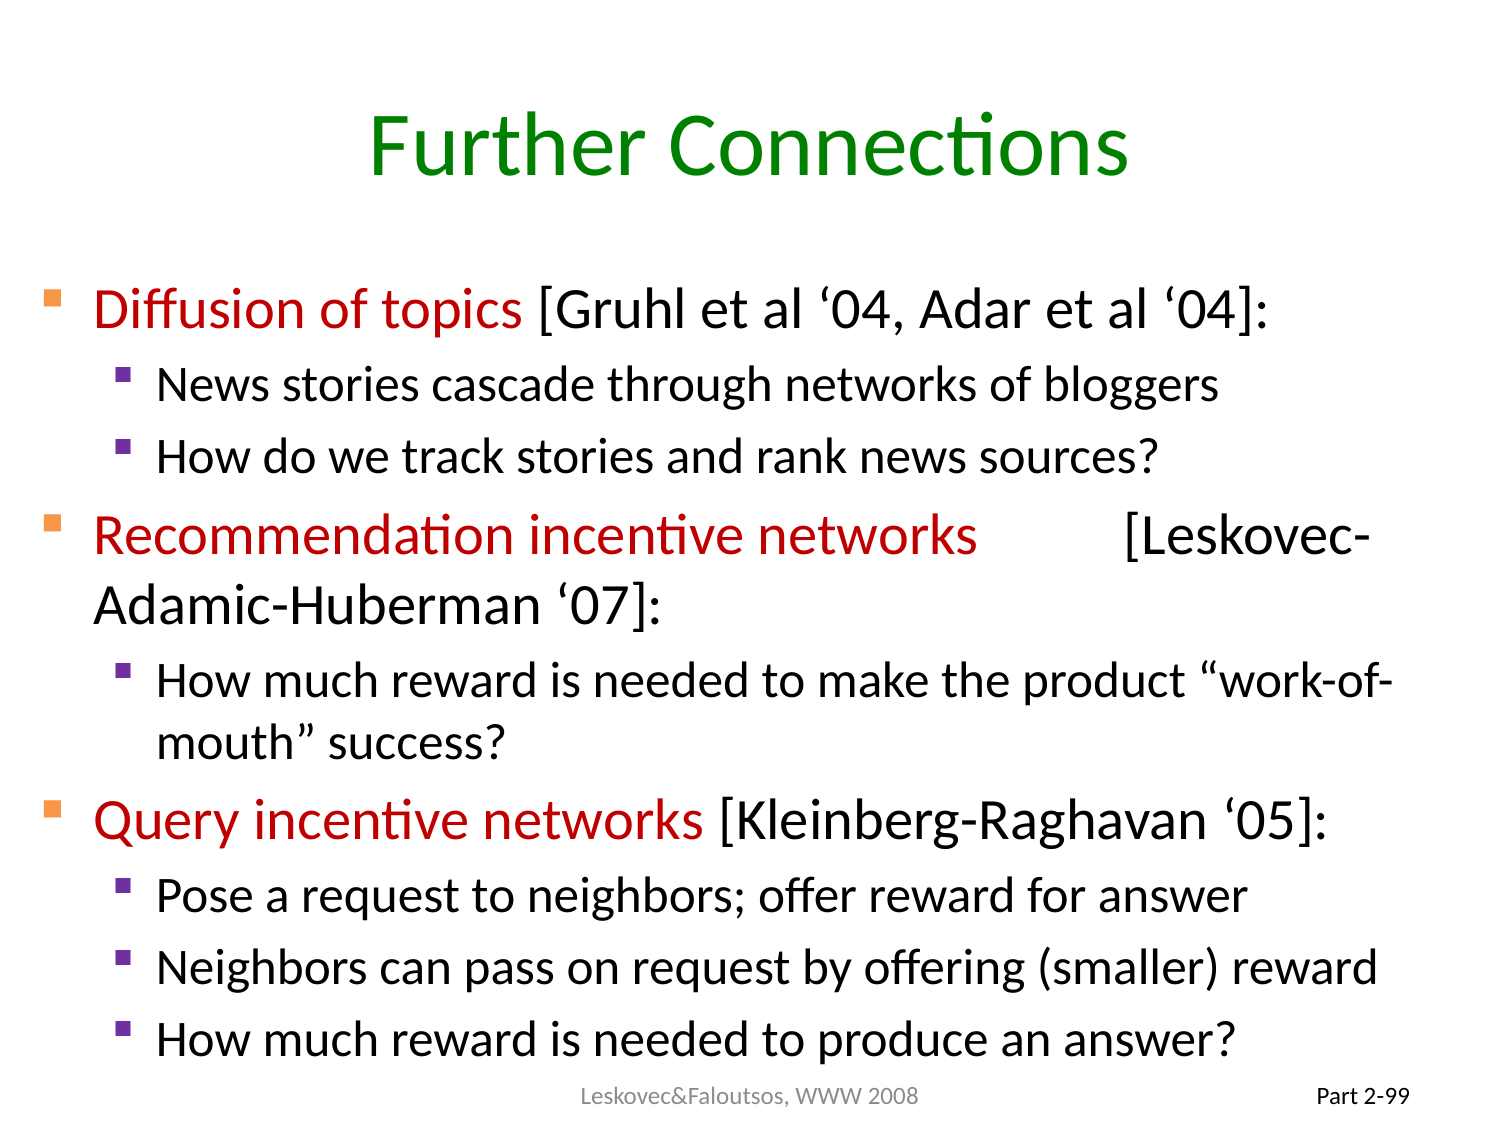

# Further Connections
Diffusion of topics [Gruhl et al ‘04, Adar et al ‘04]:
News stories cascade through networks of bloggers
How do we track stories and rank news sources?
Recommendation incentive networks 	        [Leskovec-Adamic-Huberman ‘07]:
How much reward is needed to make the product “work-of-mouth” success?
Query incentive networks [Kleinberg-Raghavan ‘05]:
Pose a request to neighbors; offer reward for answer
Neighbors can pass on request by offering (smaller) reward
How much reward is needed to produce an answer?
Leskovec&Faloutsos, WWW 2008
Part 2-99